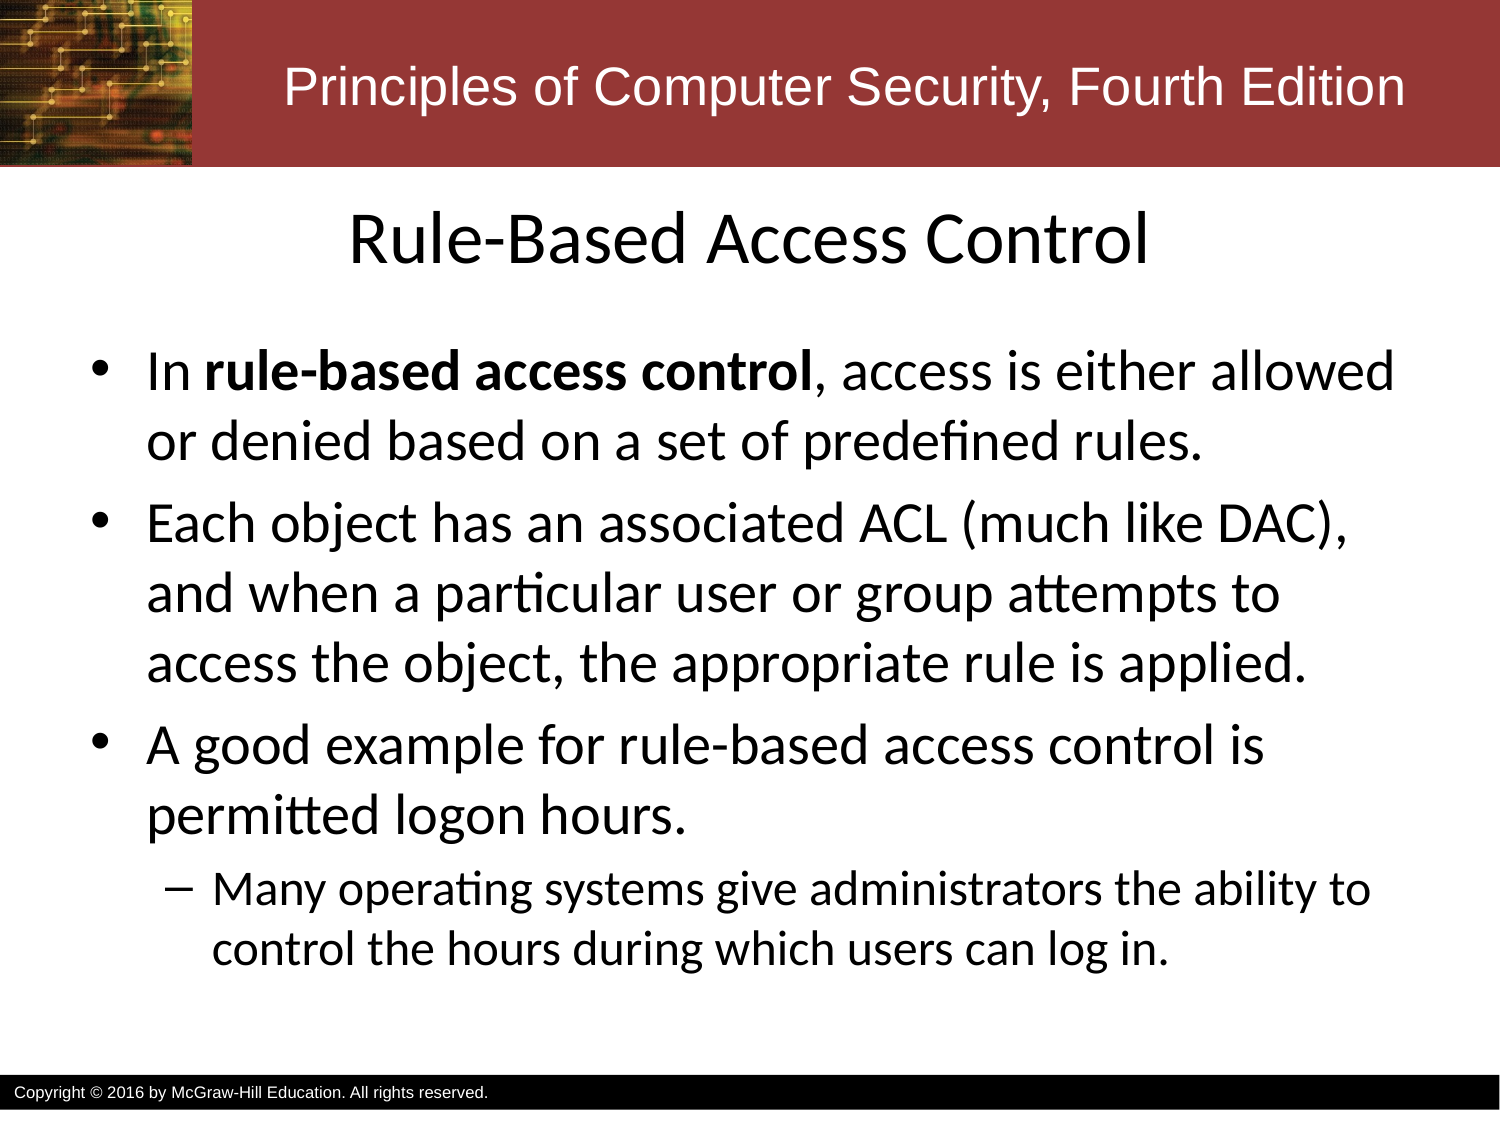

# Rule-Based Access Control
In rule-based access control, access is either allowed or denied based on a set of predefined rules.
Each object has an associated ACL (much like DAC), and when a particular user or group attempts to access the object, the appropriate rule is applied.
A good example for rule-based access control is permitted logon hours.
Many operating systems give administrators the ability to control the hours during which users can log in.